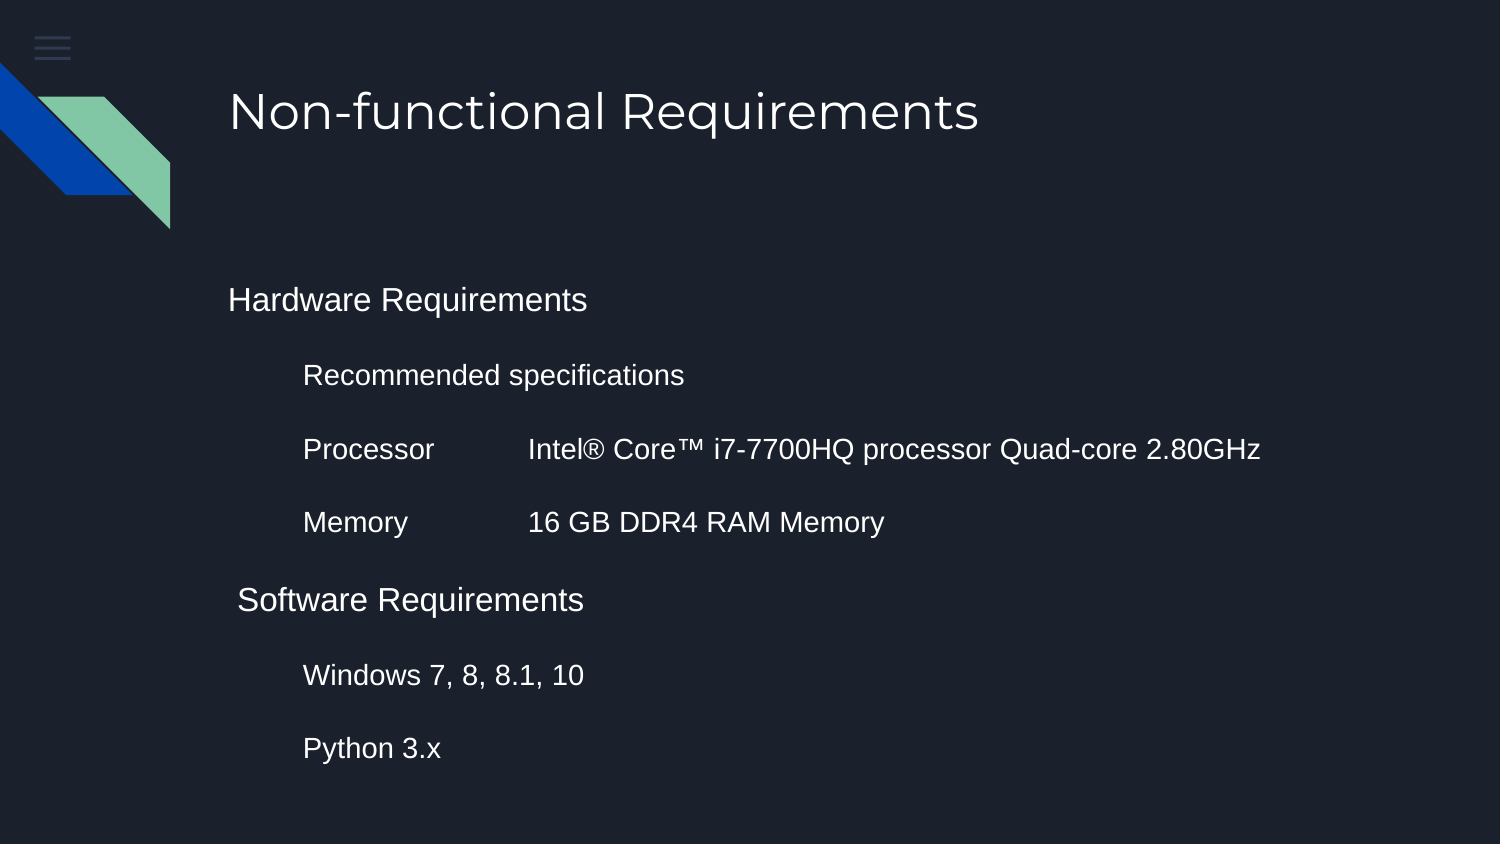

# Non-functional Requirements
Hardware Requirements
Recommended specifications
Processor     	Intel® Core™ i7-7700HQ processor Quad-core 2.80GHz
Memory       	16 GB DDR4 RAM Memory
 Software Requirements
Windows 7, 8, 8.1, 10
Python 3.x